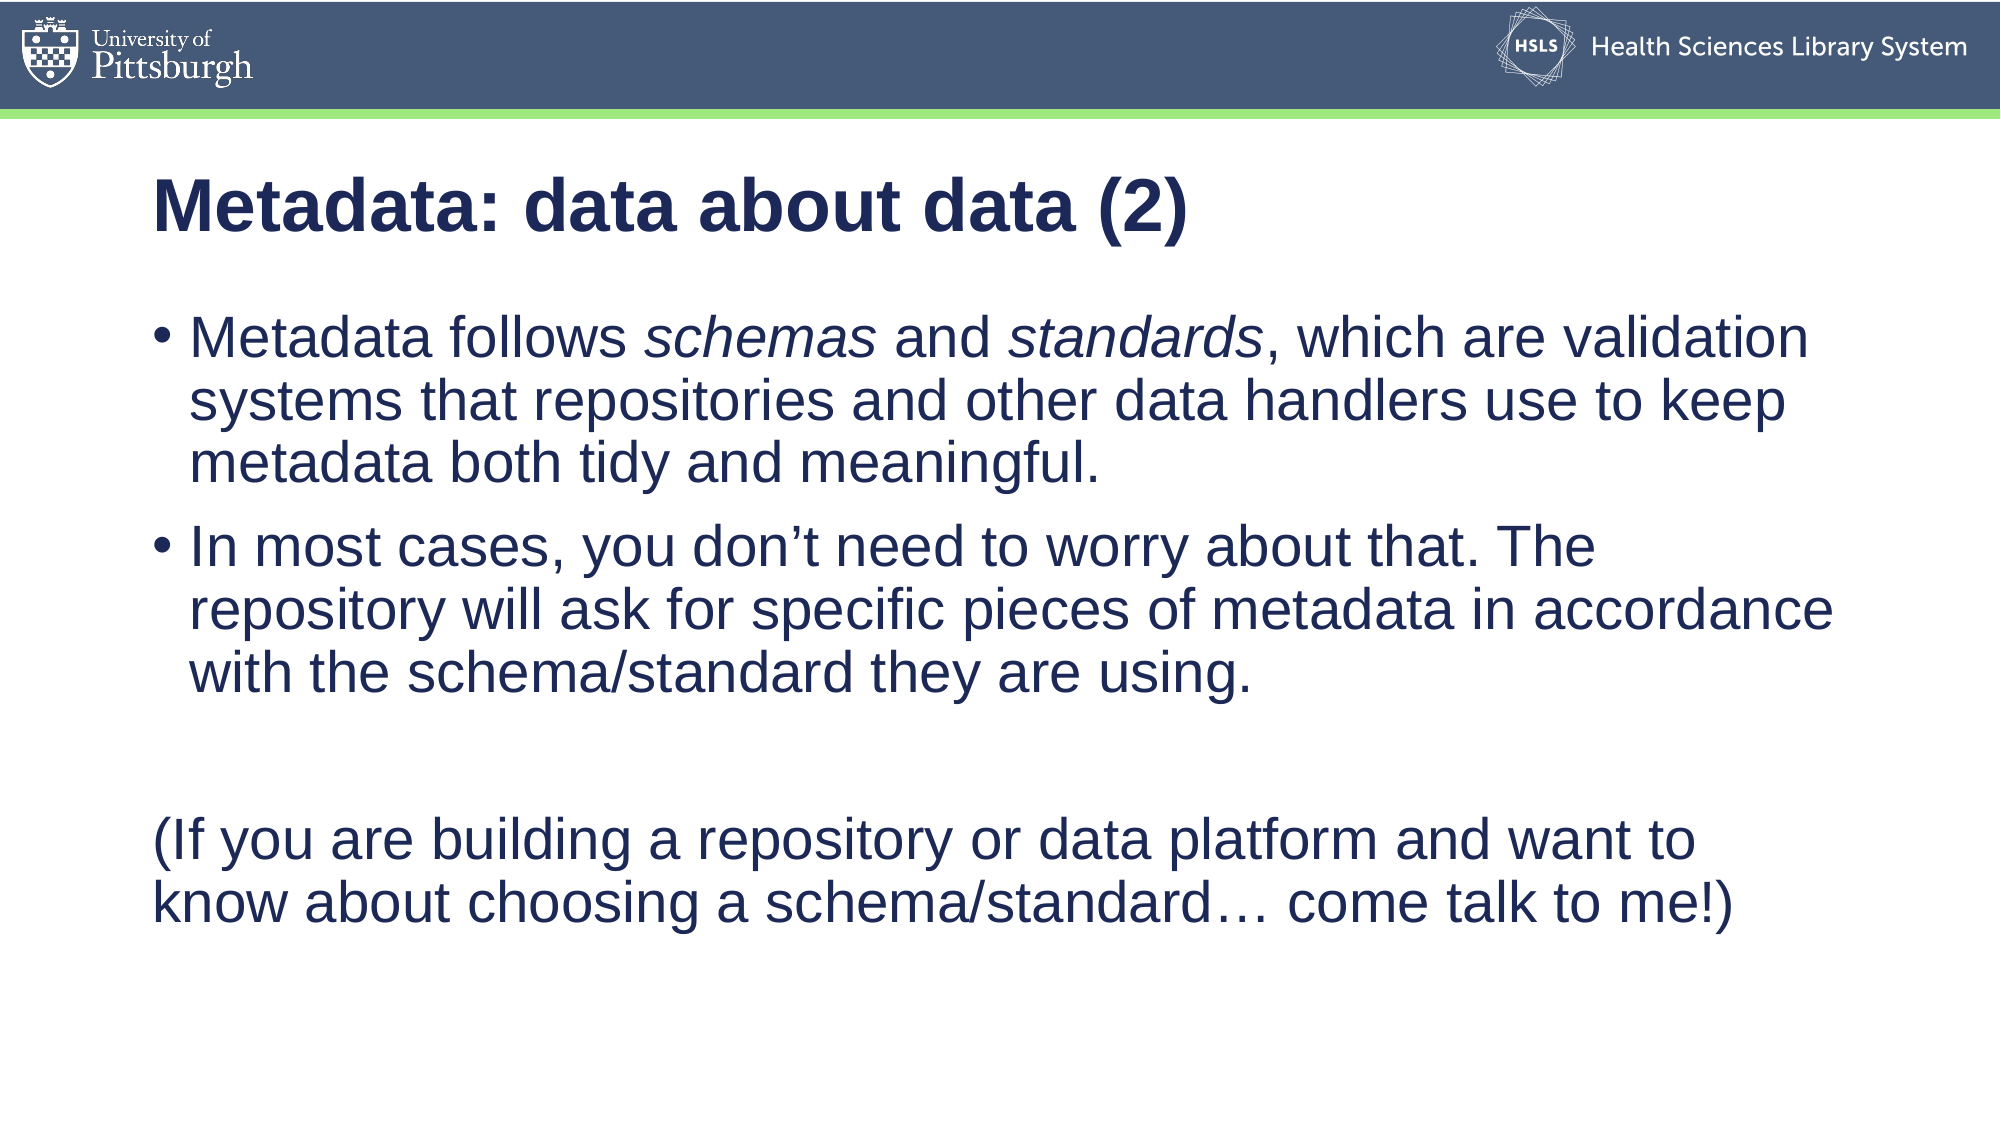

# Metadata: data about data (2)
Metadata follows schemas and standards, which are validation systems that repositories and other data handlers use to keep metadata both tidy and meaningful.
In most cases, you don’t need to worry about that. The repository will ask for specific pieces of metadata in accordance with the schema/standard they are using.

(If you are building a repository or data platform and want to know about choosing a schema/standard… come talk to me!)